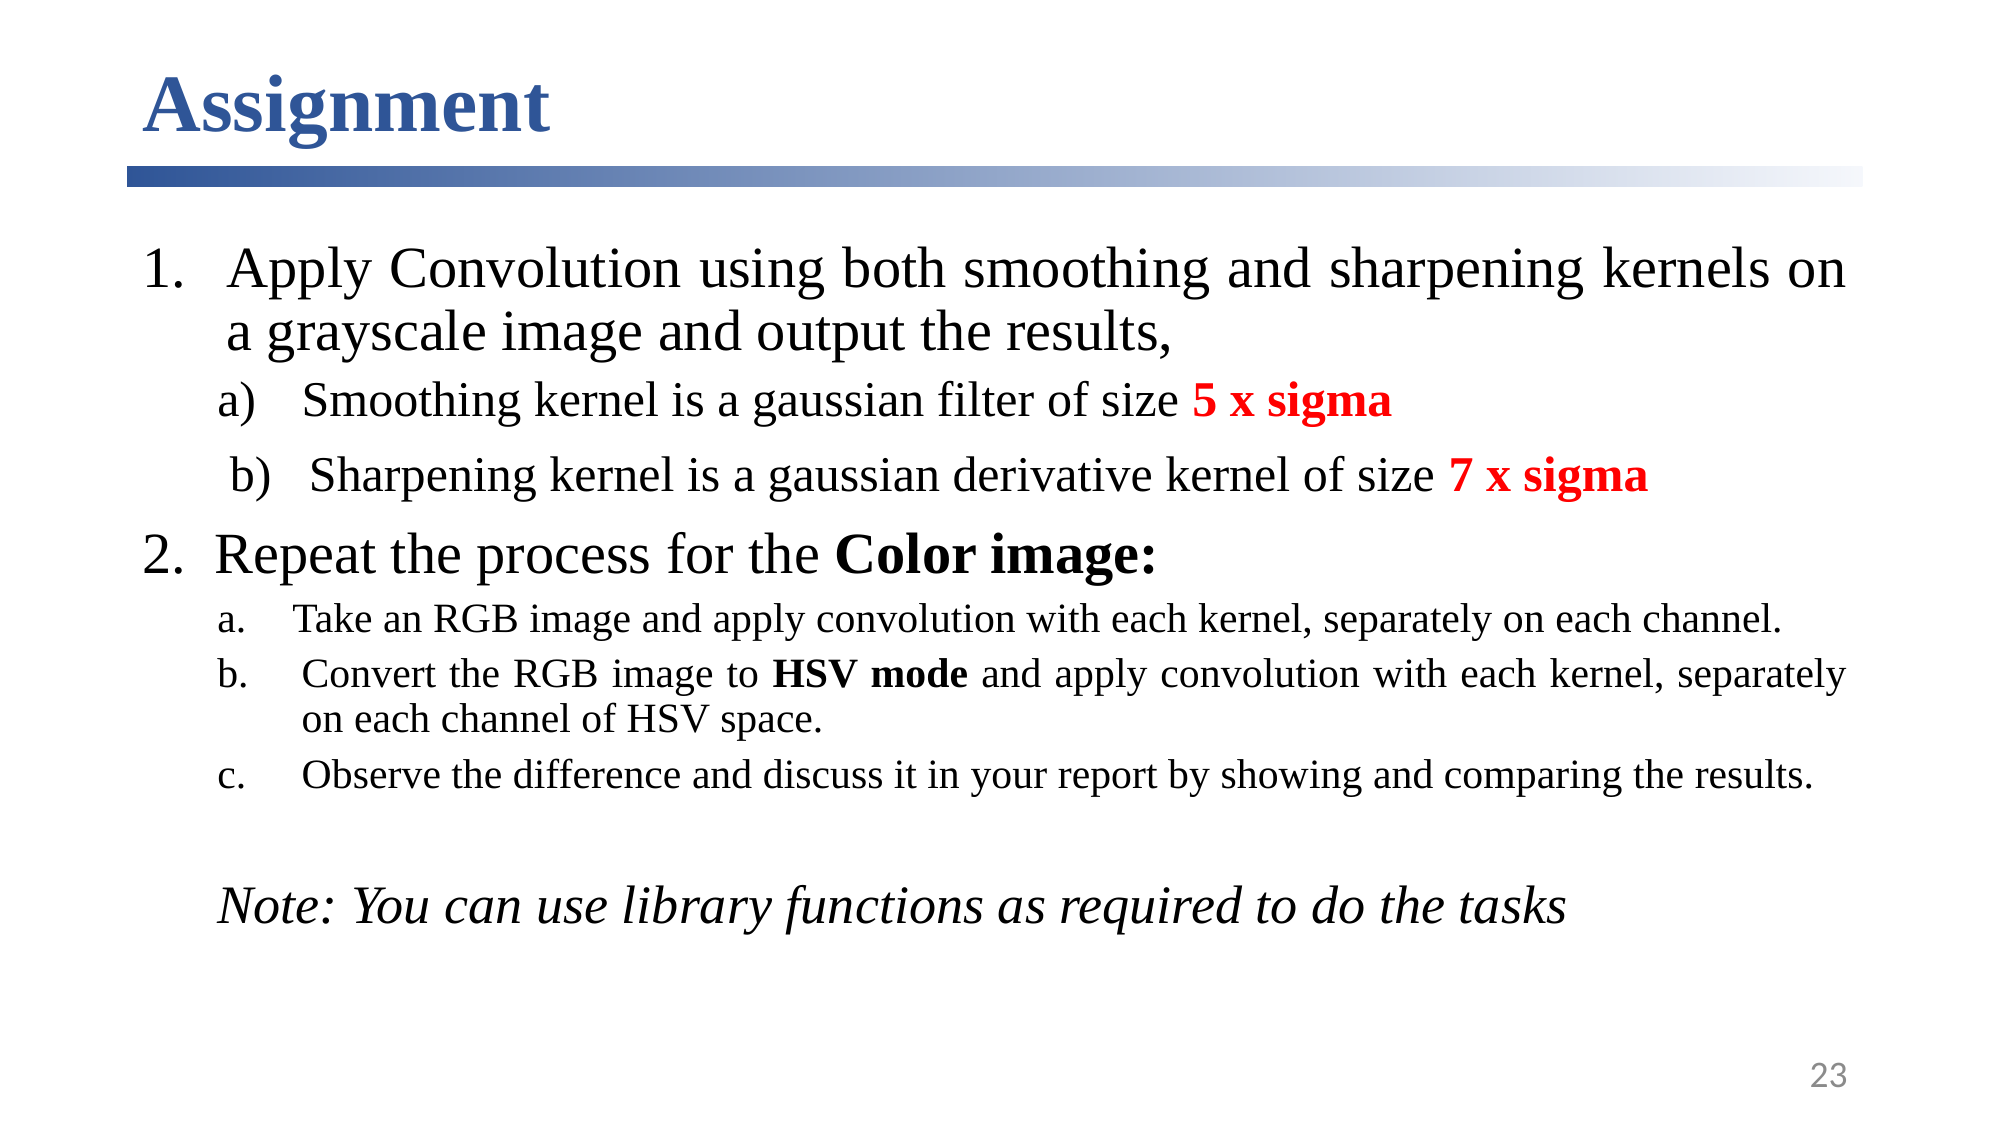

# Assignment
Apply Convolution using both smoothing and sharpening kernels on a grayscale image and output the results,
Smoothing kernel is a gaussian filter of size 5 x sigma
       b)   Sharpening kernel is a gaussian derivative kernel of size 7 x sigma
2.  Repeat the process for the Color image:
Take an RGB image and apply convolution with each kernel, separately on each channel.
Convert the RGB image to HSV mode and apply convolution with each kernel, separately on each channel of HSV space.
Observe the difference and discuss it in your report by showing and comparing the results.

Note: You can use library functions as required to do the tasks

23